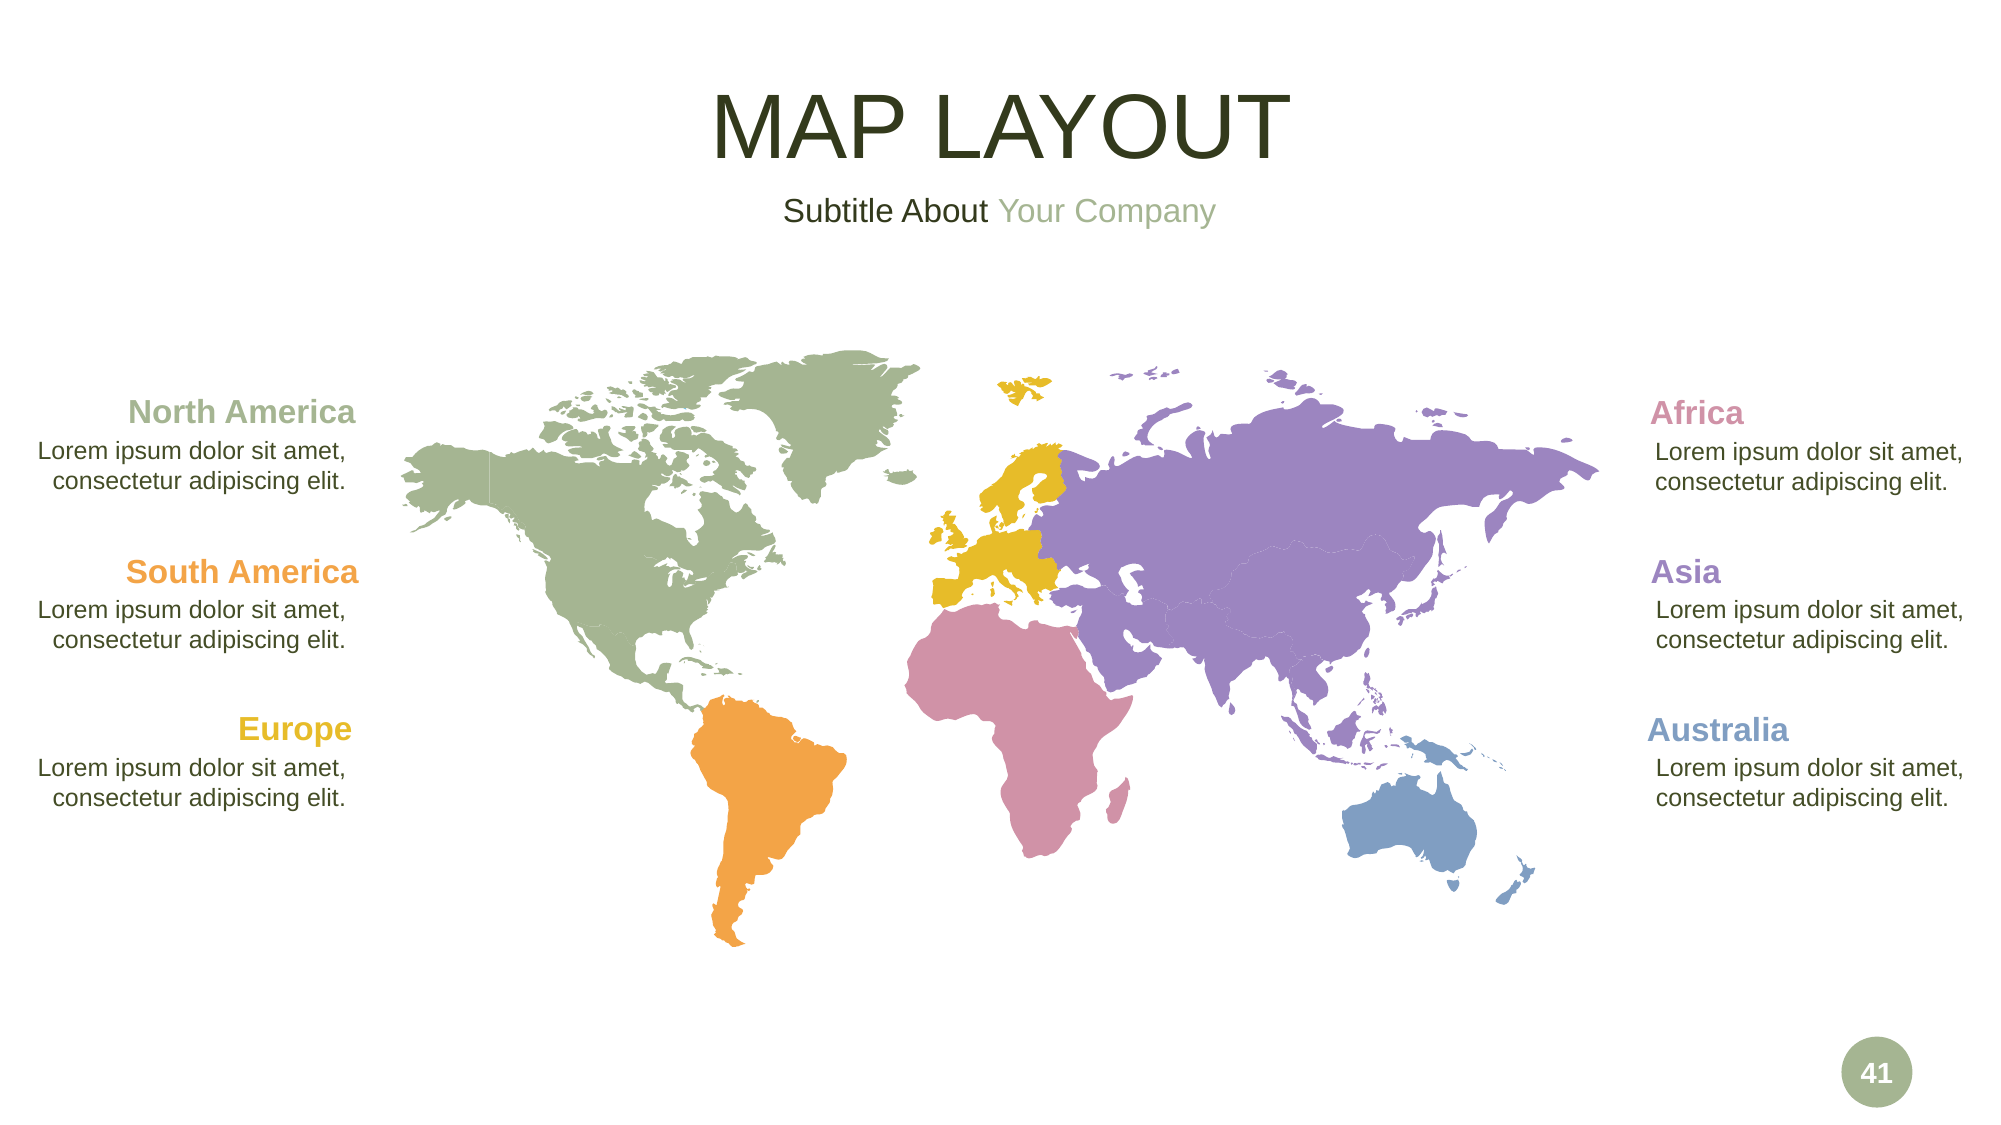

# MAP LAYOUT

North America
Africa
Lorem ipsum dolor sit amet, consectetur adipiscing elit.
Lorem ipsum dolor sit amet, consectetur adipiscing elit.
South America
Asia
Lorem ipsum dolor sit amet, consectetur adipiscing elit.
Lorem ipsum dolor sit amet, consectetur adipiscing elit.
Europe
Australia
Lorem ipsum dolor sit amet, consectetur adipiscing elit.
Lorem ipsum dolor sit amet, consectetur adipiscing elit.